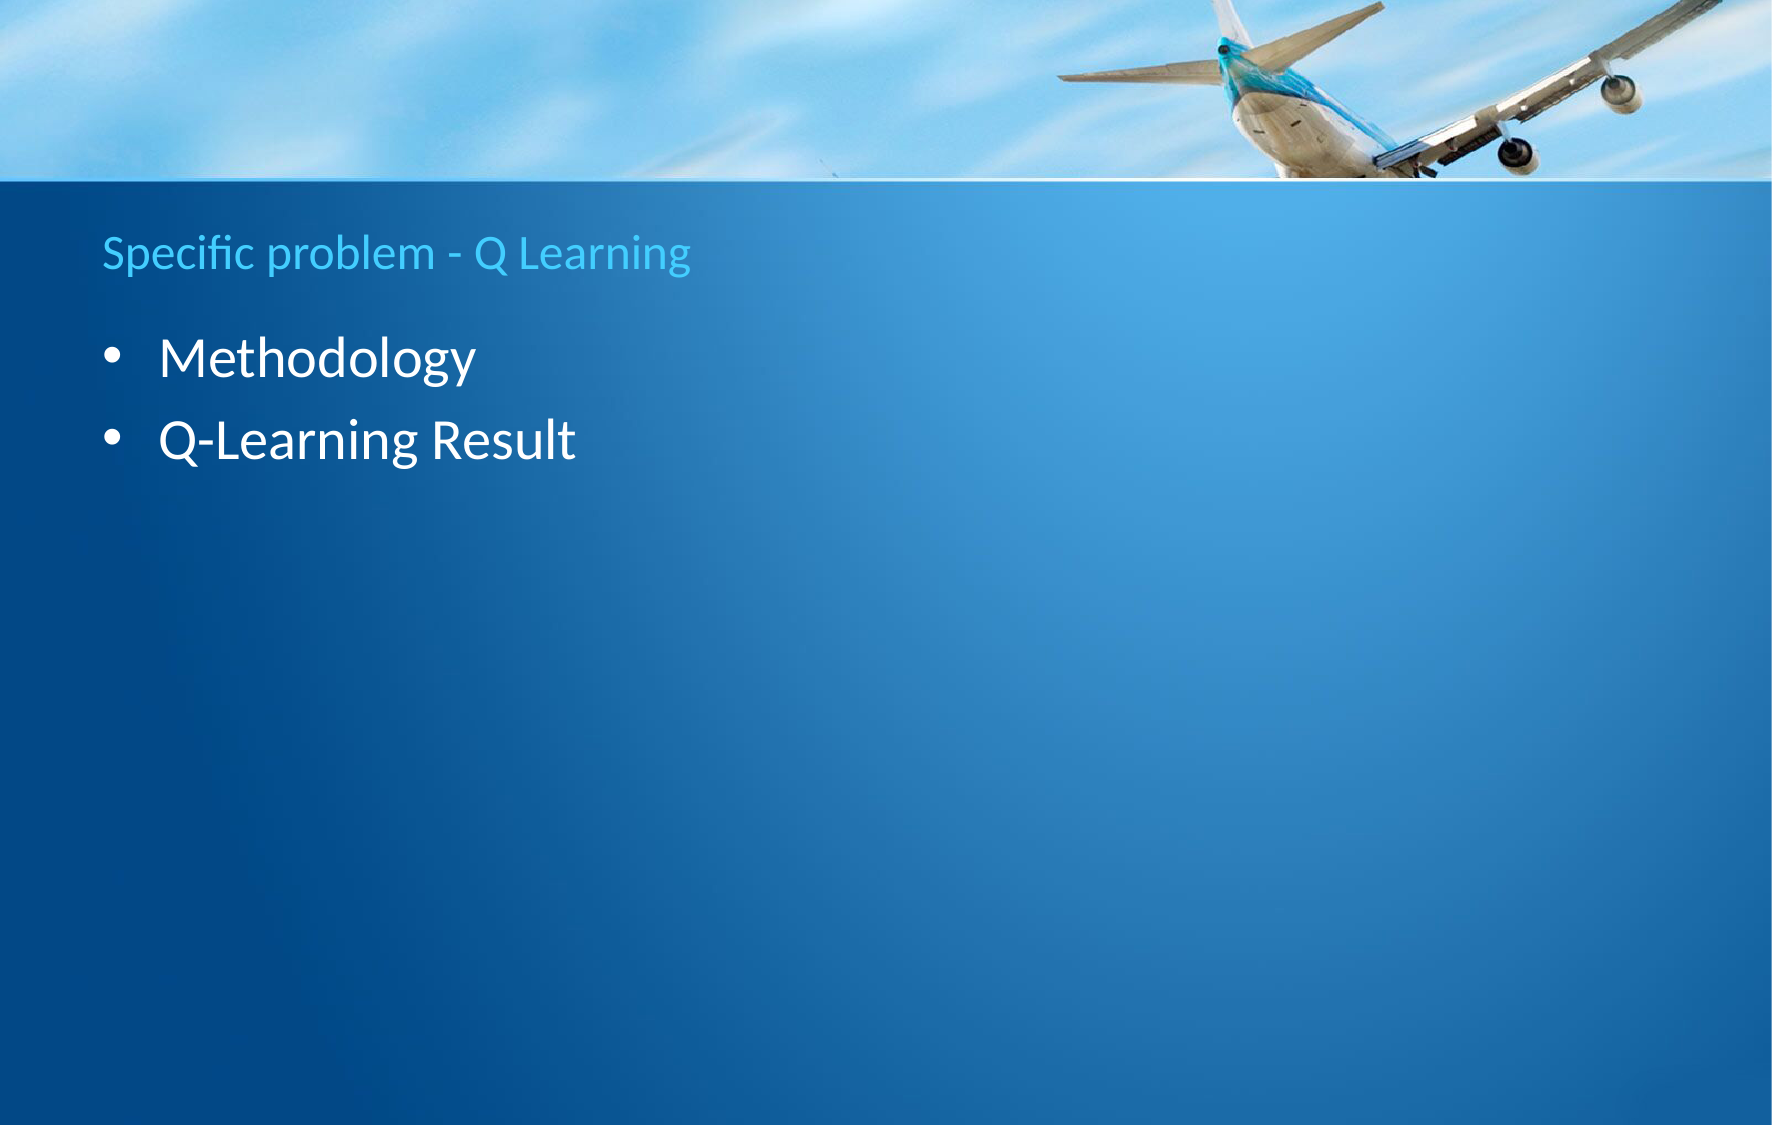

# Specific problem - Q Learning
Methodology
Q-Learning Result